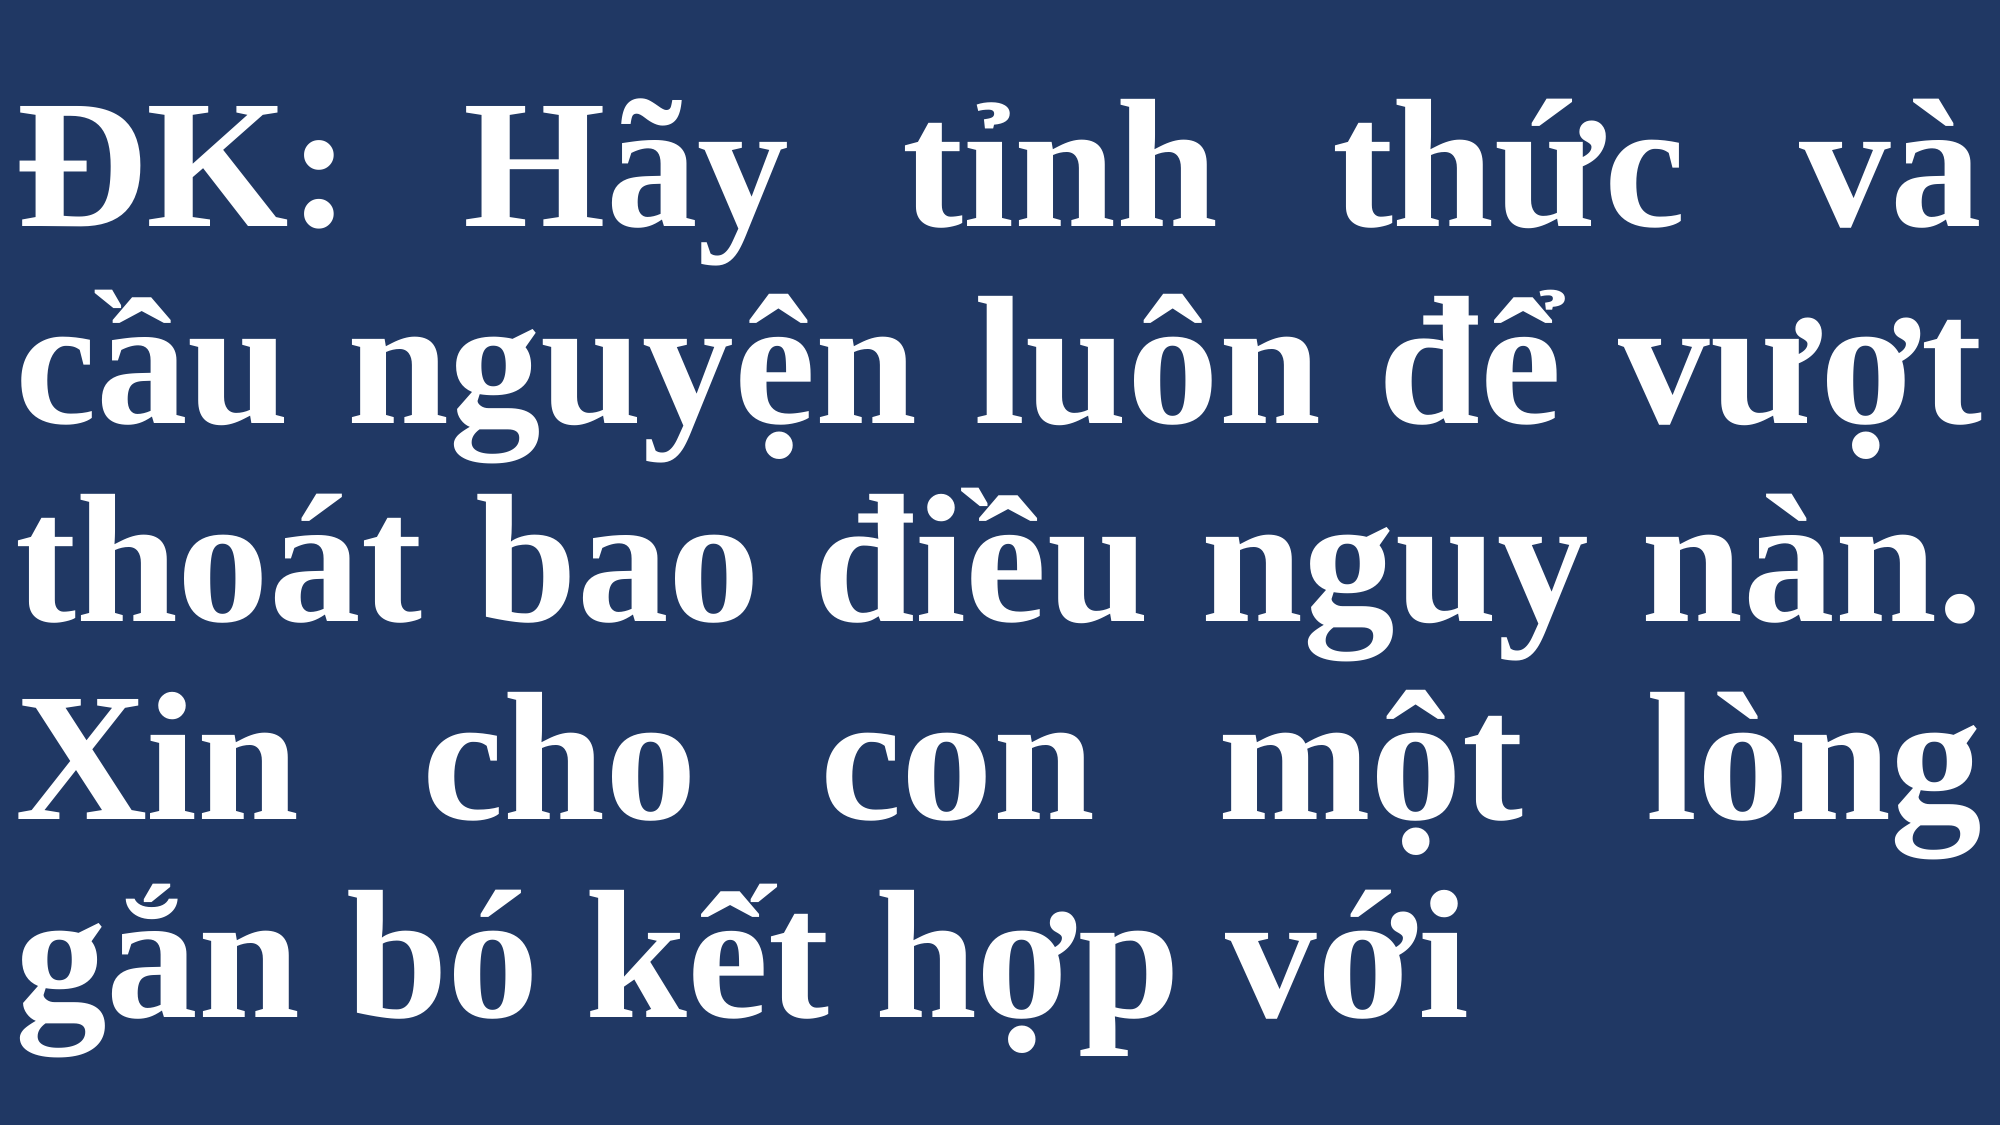

# ĐK: Hãy tỉnh thức và cầu nguyện luôn để vượt thoát bao điều nguy nàn. Xin cho con một lòng gắn bó kết hợp với